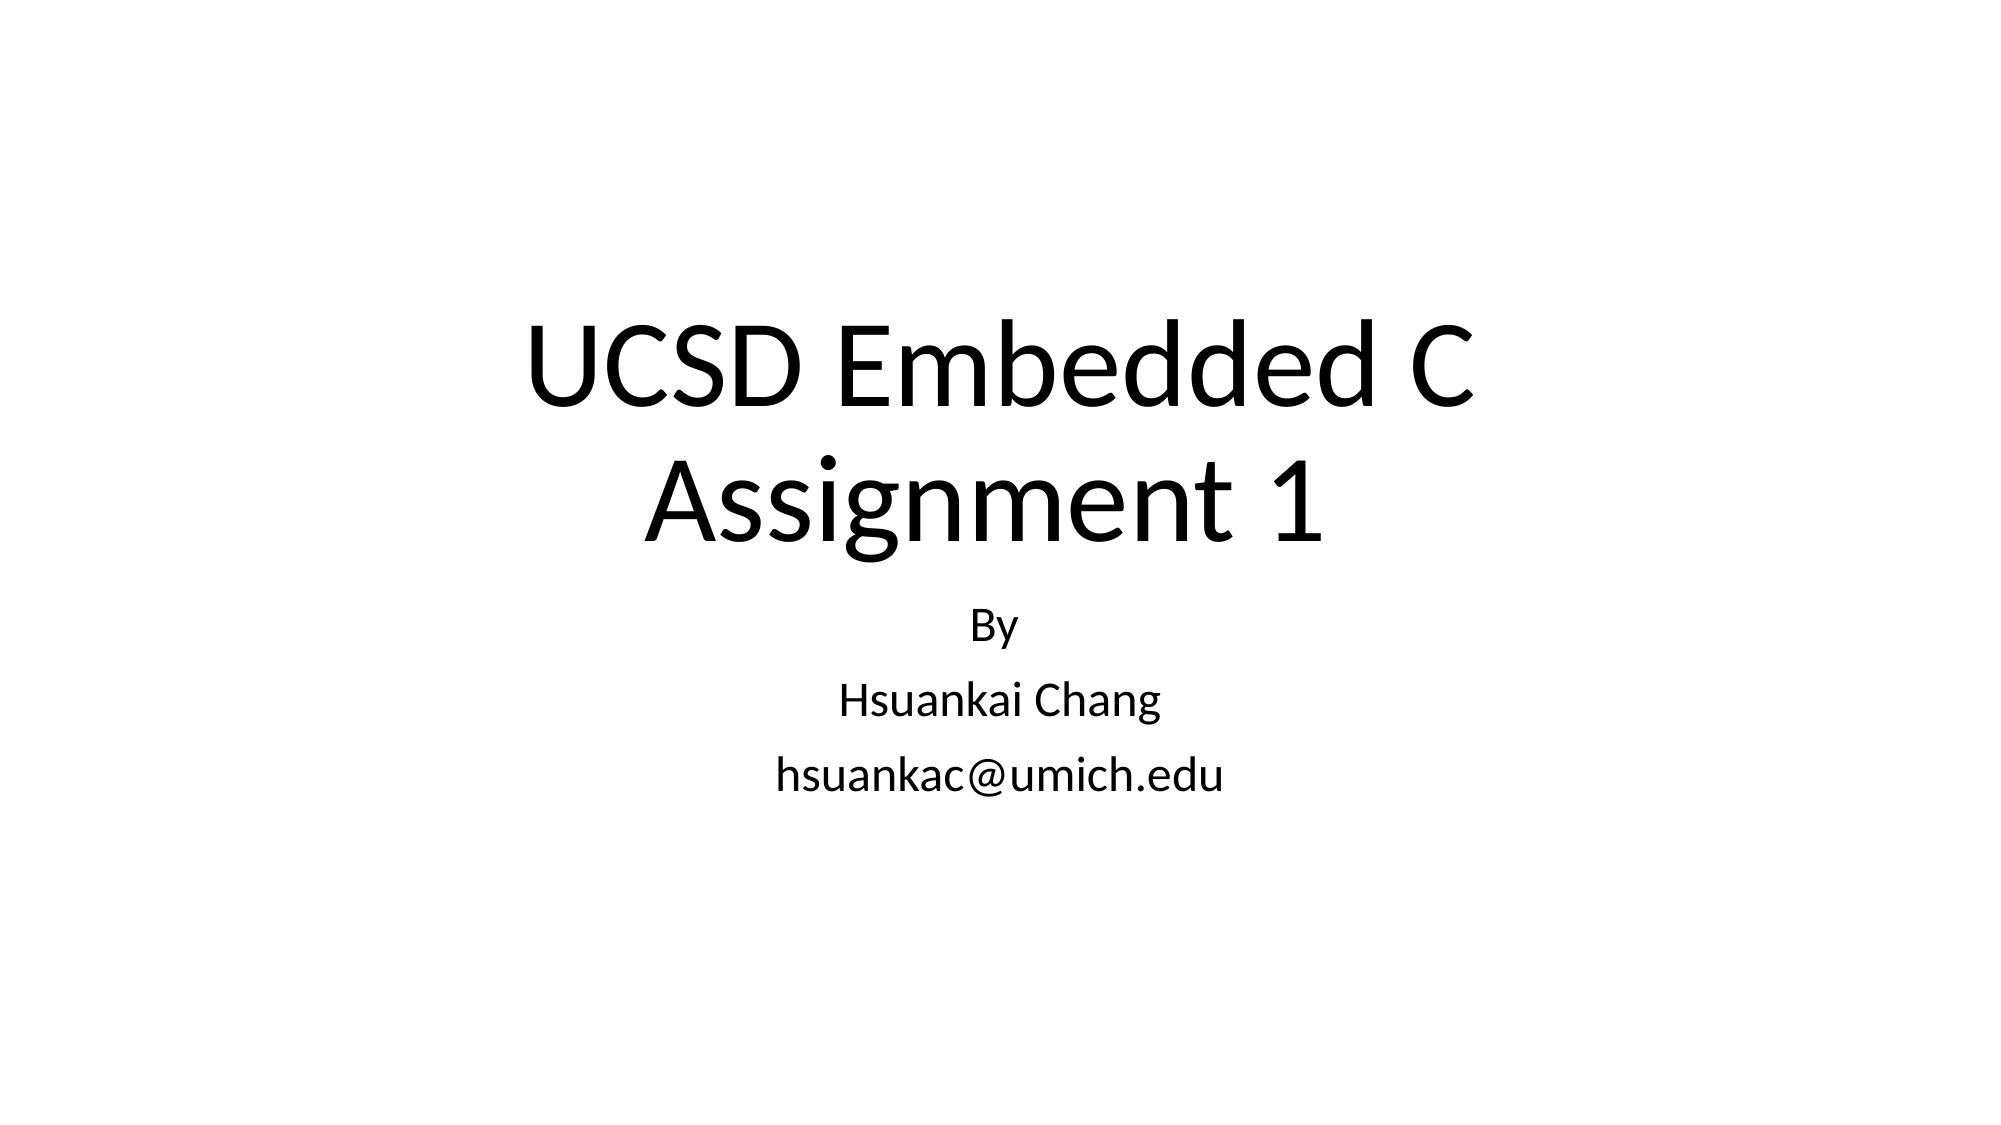

# UCSD Embedded C Assignment 1
By
Hsuankai Chang
hsuankac@umich.edu